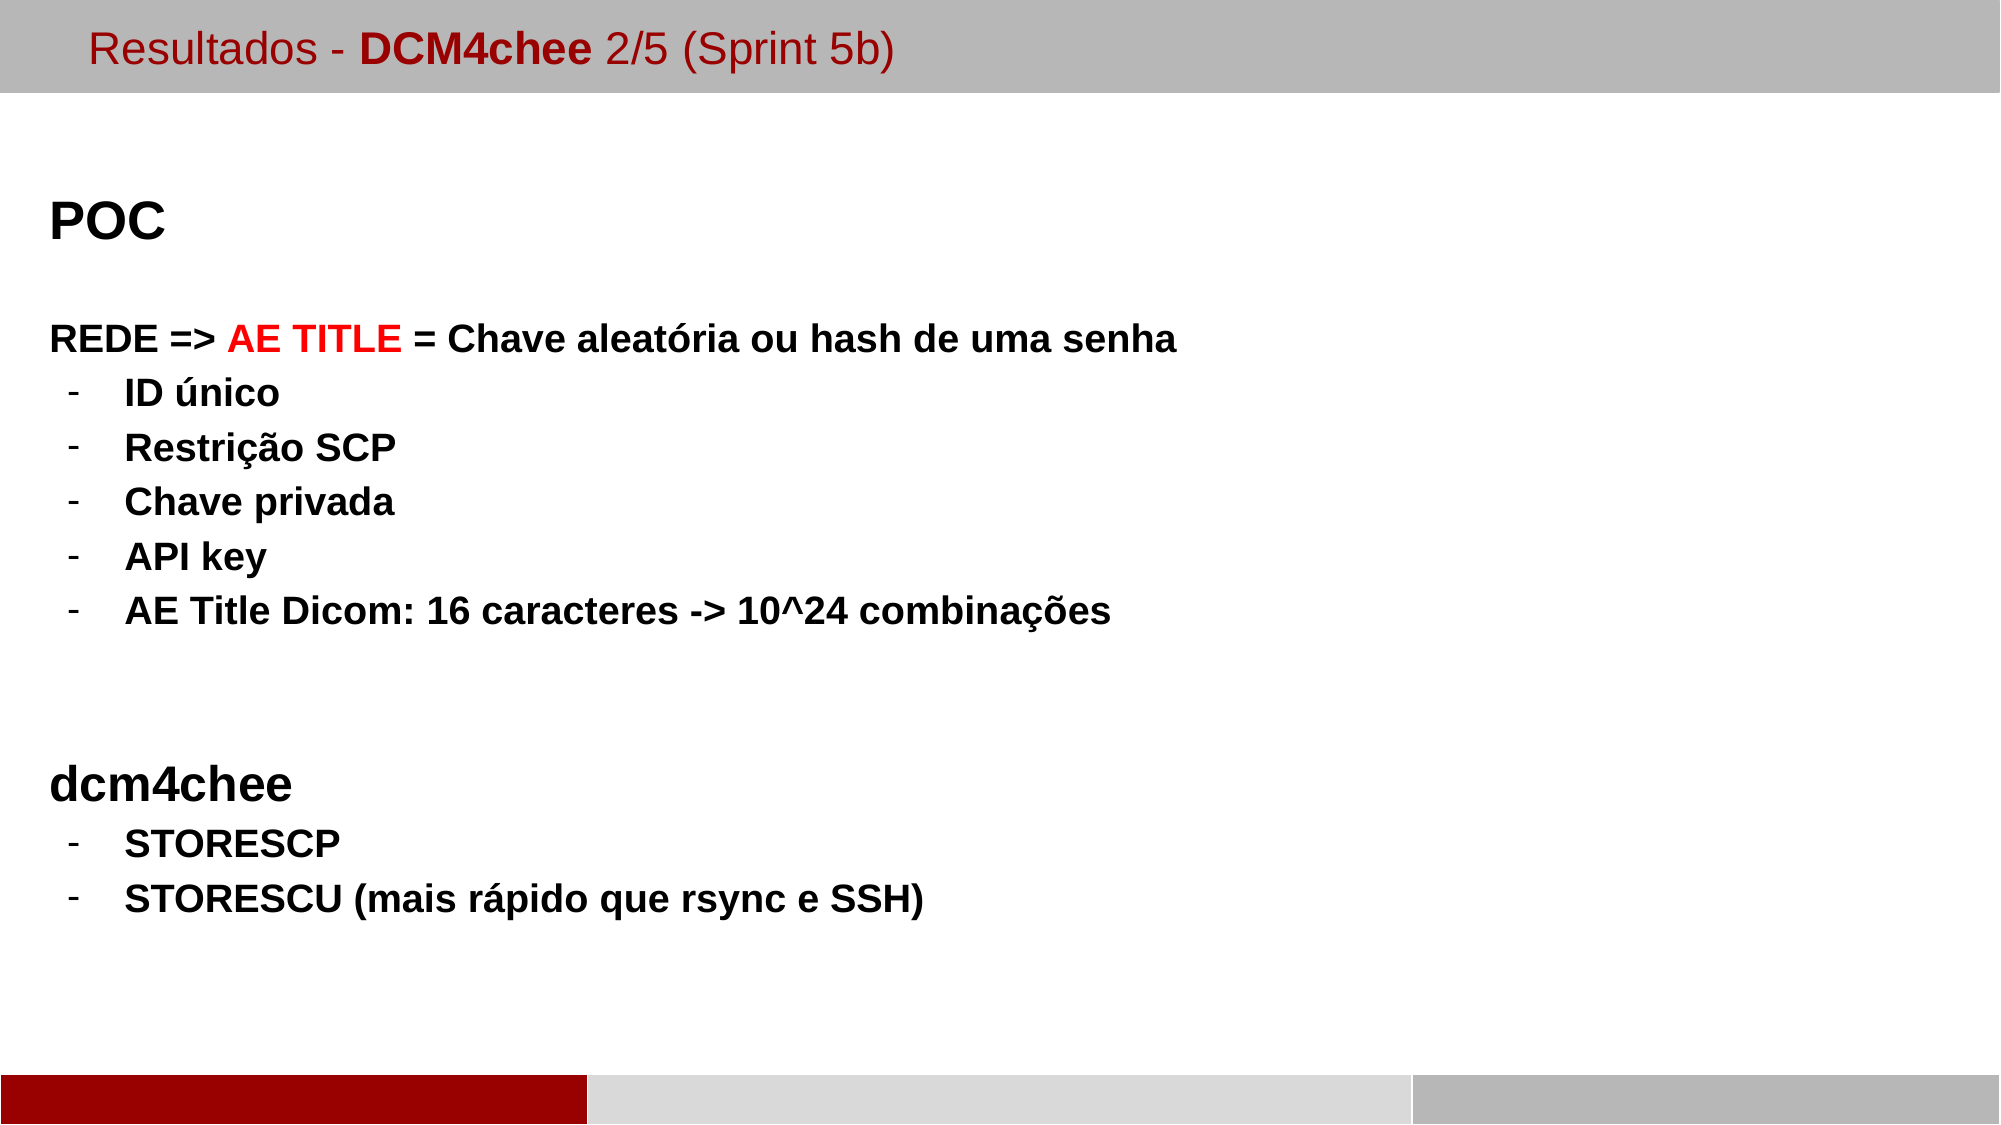

Resultados - DCM4chee 2/5 (Sprint 5b)
POC

REDE => AE TITLE = Chave aleatória ou hash de uma senha
ID único
Restrição SCP
Chave privada
API key
AE Title Dicom: 16 caracteres -> 10^24 combinações

dcm4chee
STORESCP
STORESCU (mais rápido que rsync e SSH)